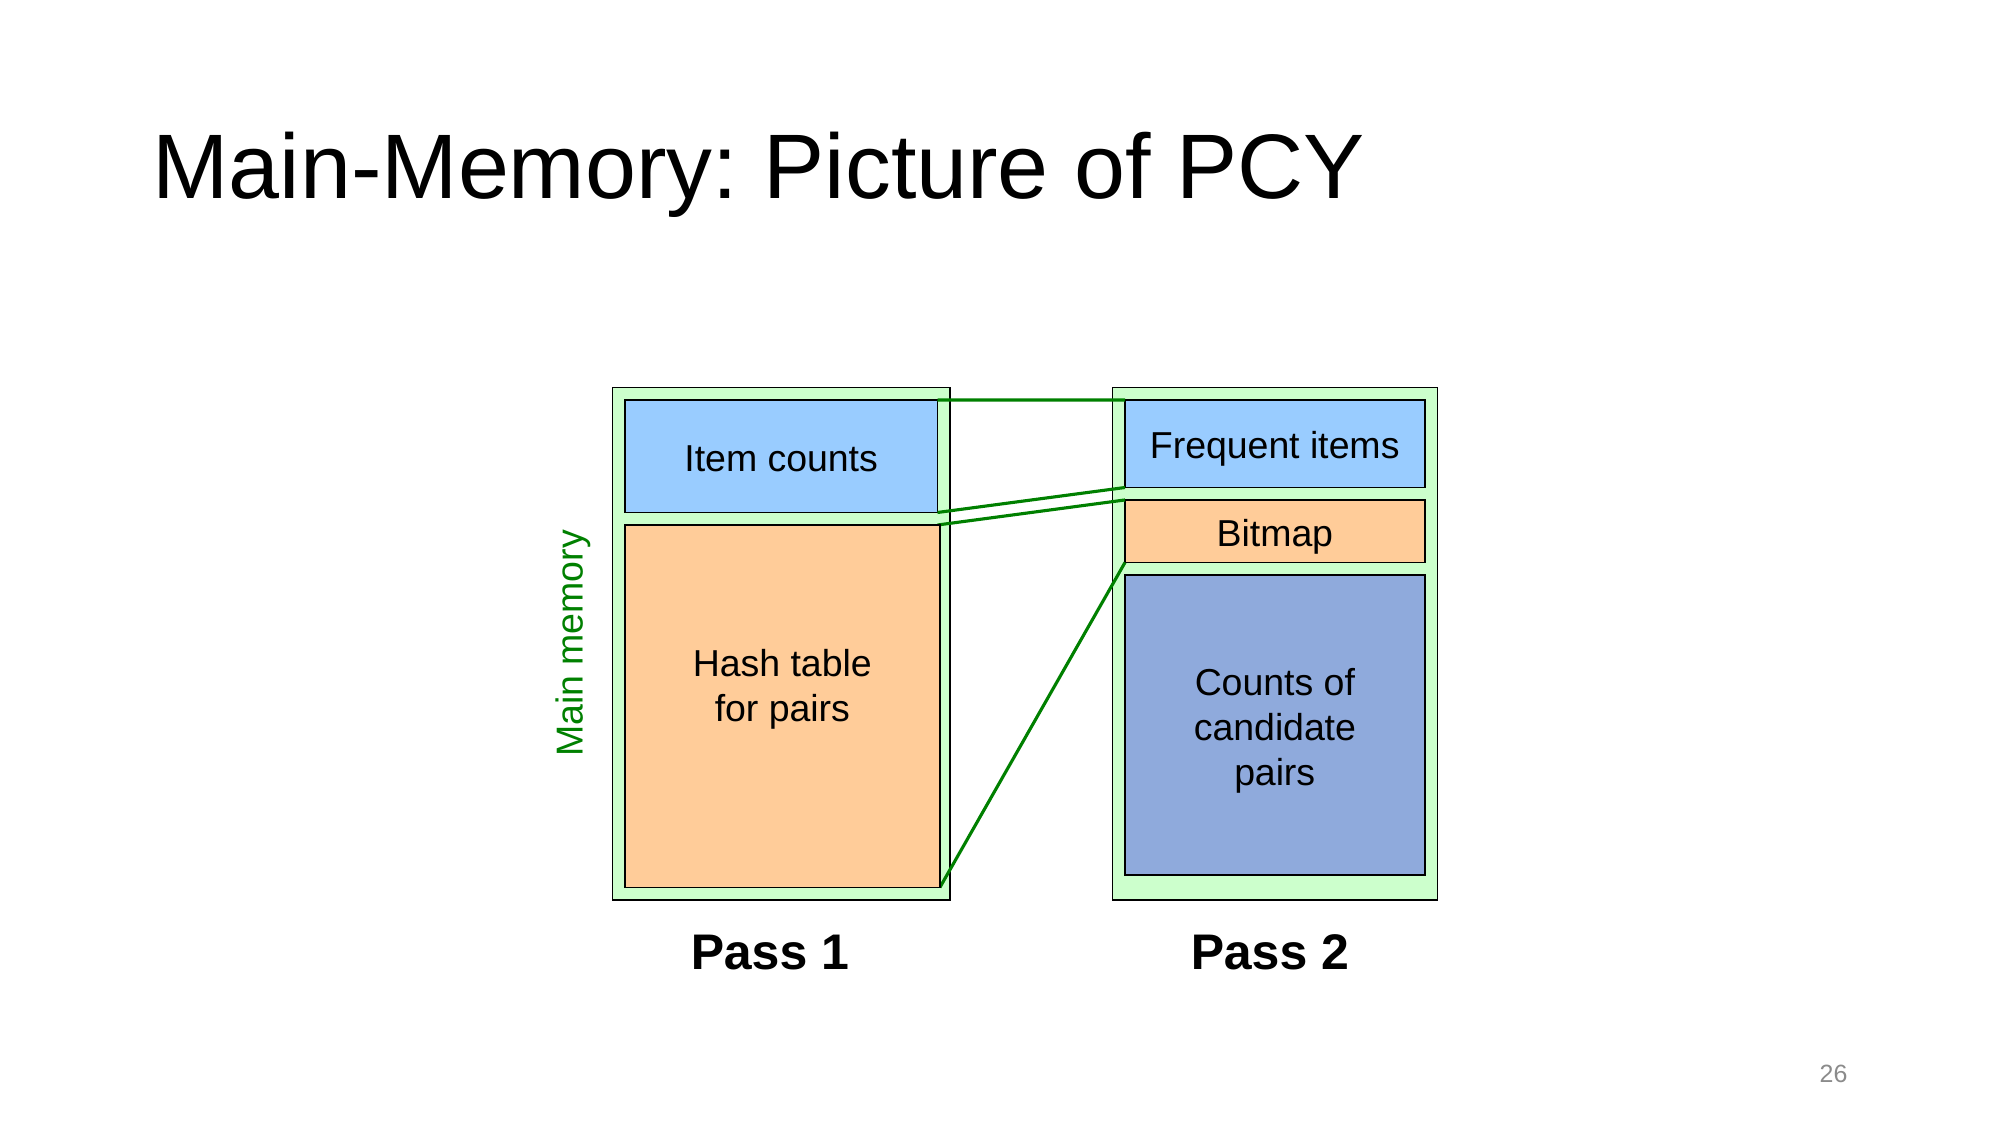

# Main-Memory: Picture of PCY
Hash
table

Item counts

Frequent items

Bitmap
Hash table
for pairs

Counts of
candidate
pairs
Main memory
Pass 1
Pass 2
26